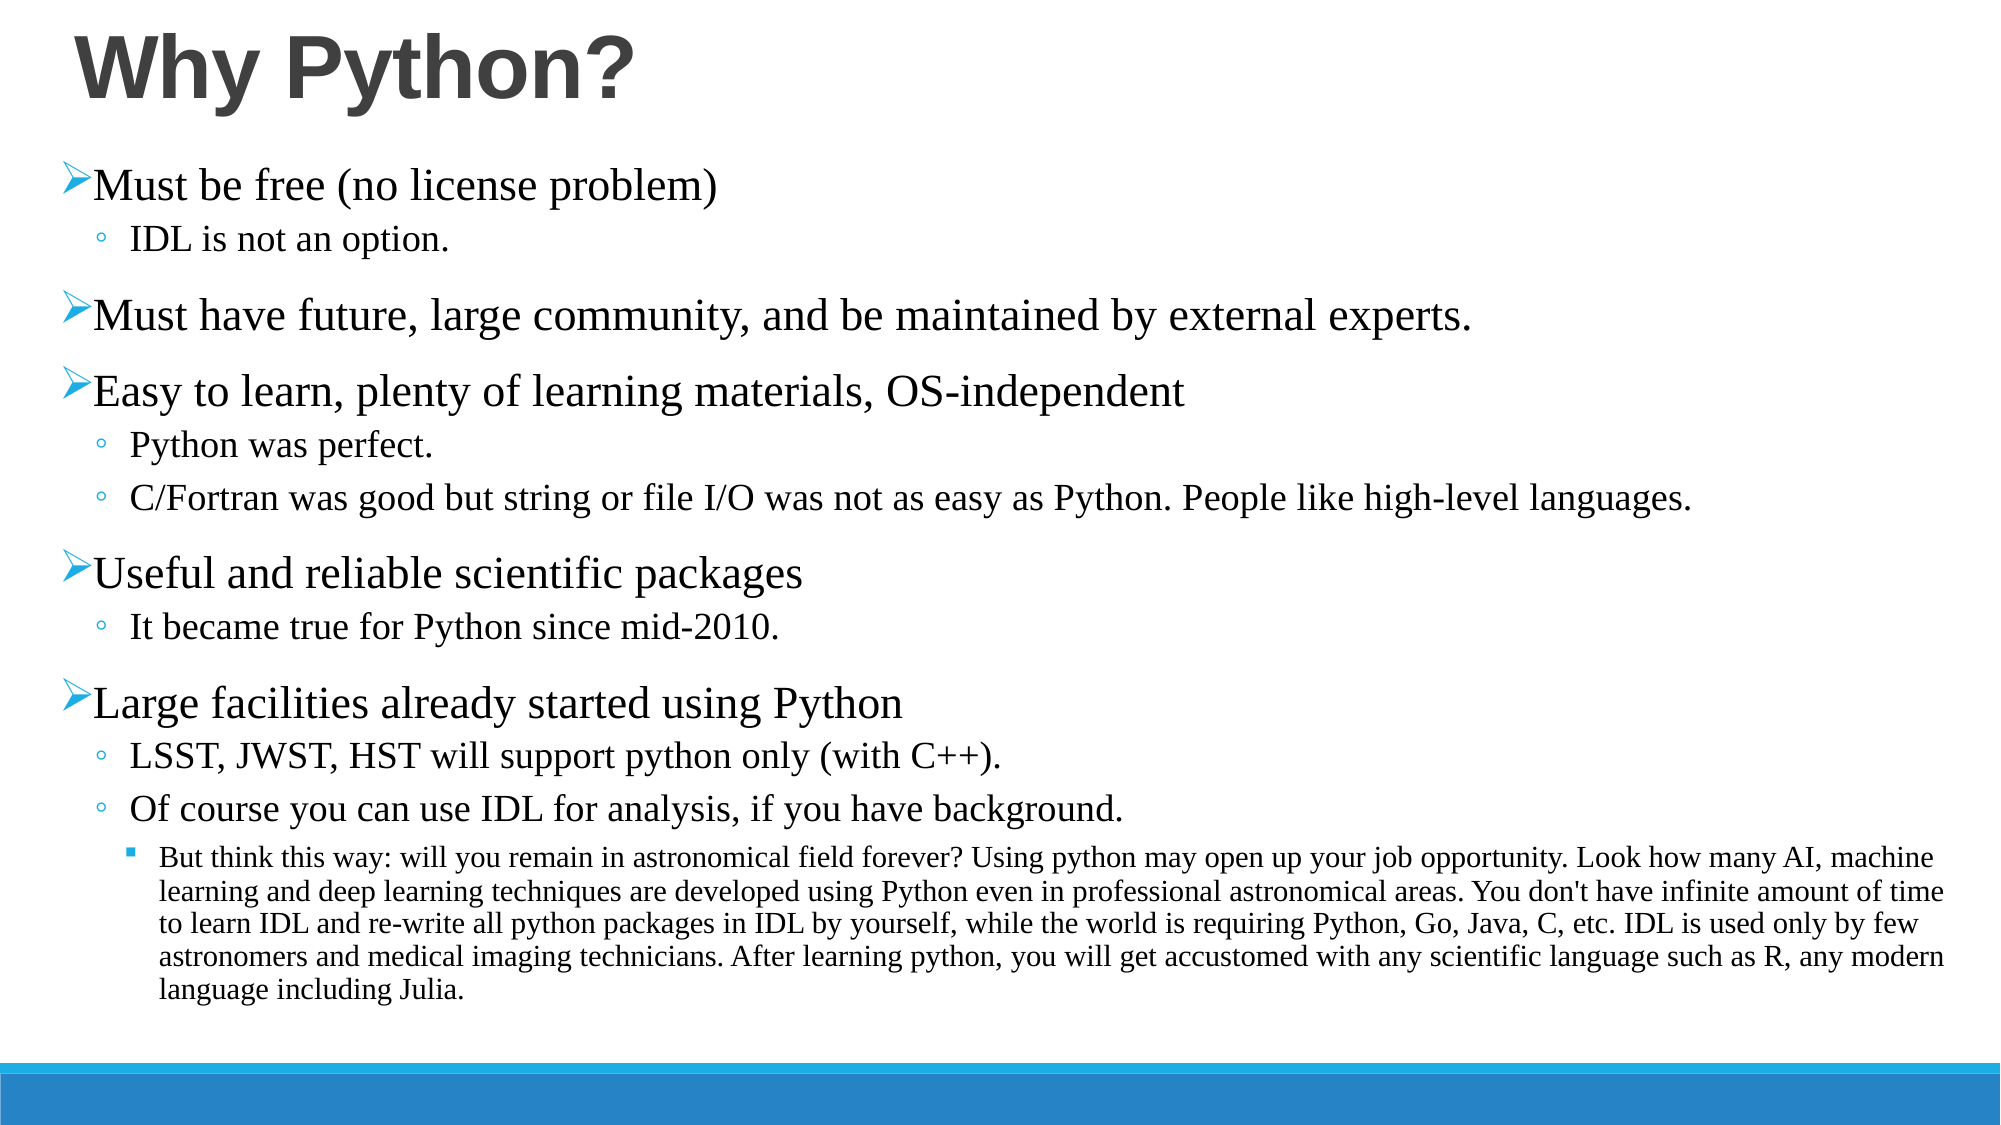

# Why Python?
Must be free (no license problem)
IDL is not an option.
Must have future, large community, and be maintained by external experts.
Easy to learn, plenty of learning materials, OS-independent
Python was perfect.
C/Fortran was good but string or file I/O was not as easy as Python. People like high-level languages.
Useful and reliable scientific packages
It became true for Python since mid-2010.
Large facilities already started using Python
LSST, JWST, HST will support python only (with C++).
Of course you can use IDL for analysis, if you have background.
But think this way: will you remain in astronomical field forever? Using python may open up your job opportunity. Look how many AI, machine learning and deep learning techniques are developed using Python even in professional astronomical areas. You don't have infinite amount of time to learn IDL and re-write all python packages in IDL by yourself, while the world is requiring Python, Go, Java, C, etc. IDL is used only by few astronomers and medical imaging technicians. After learning python, you will get accustomed with any scientific language such as R, any modern language including Julia.